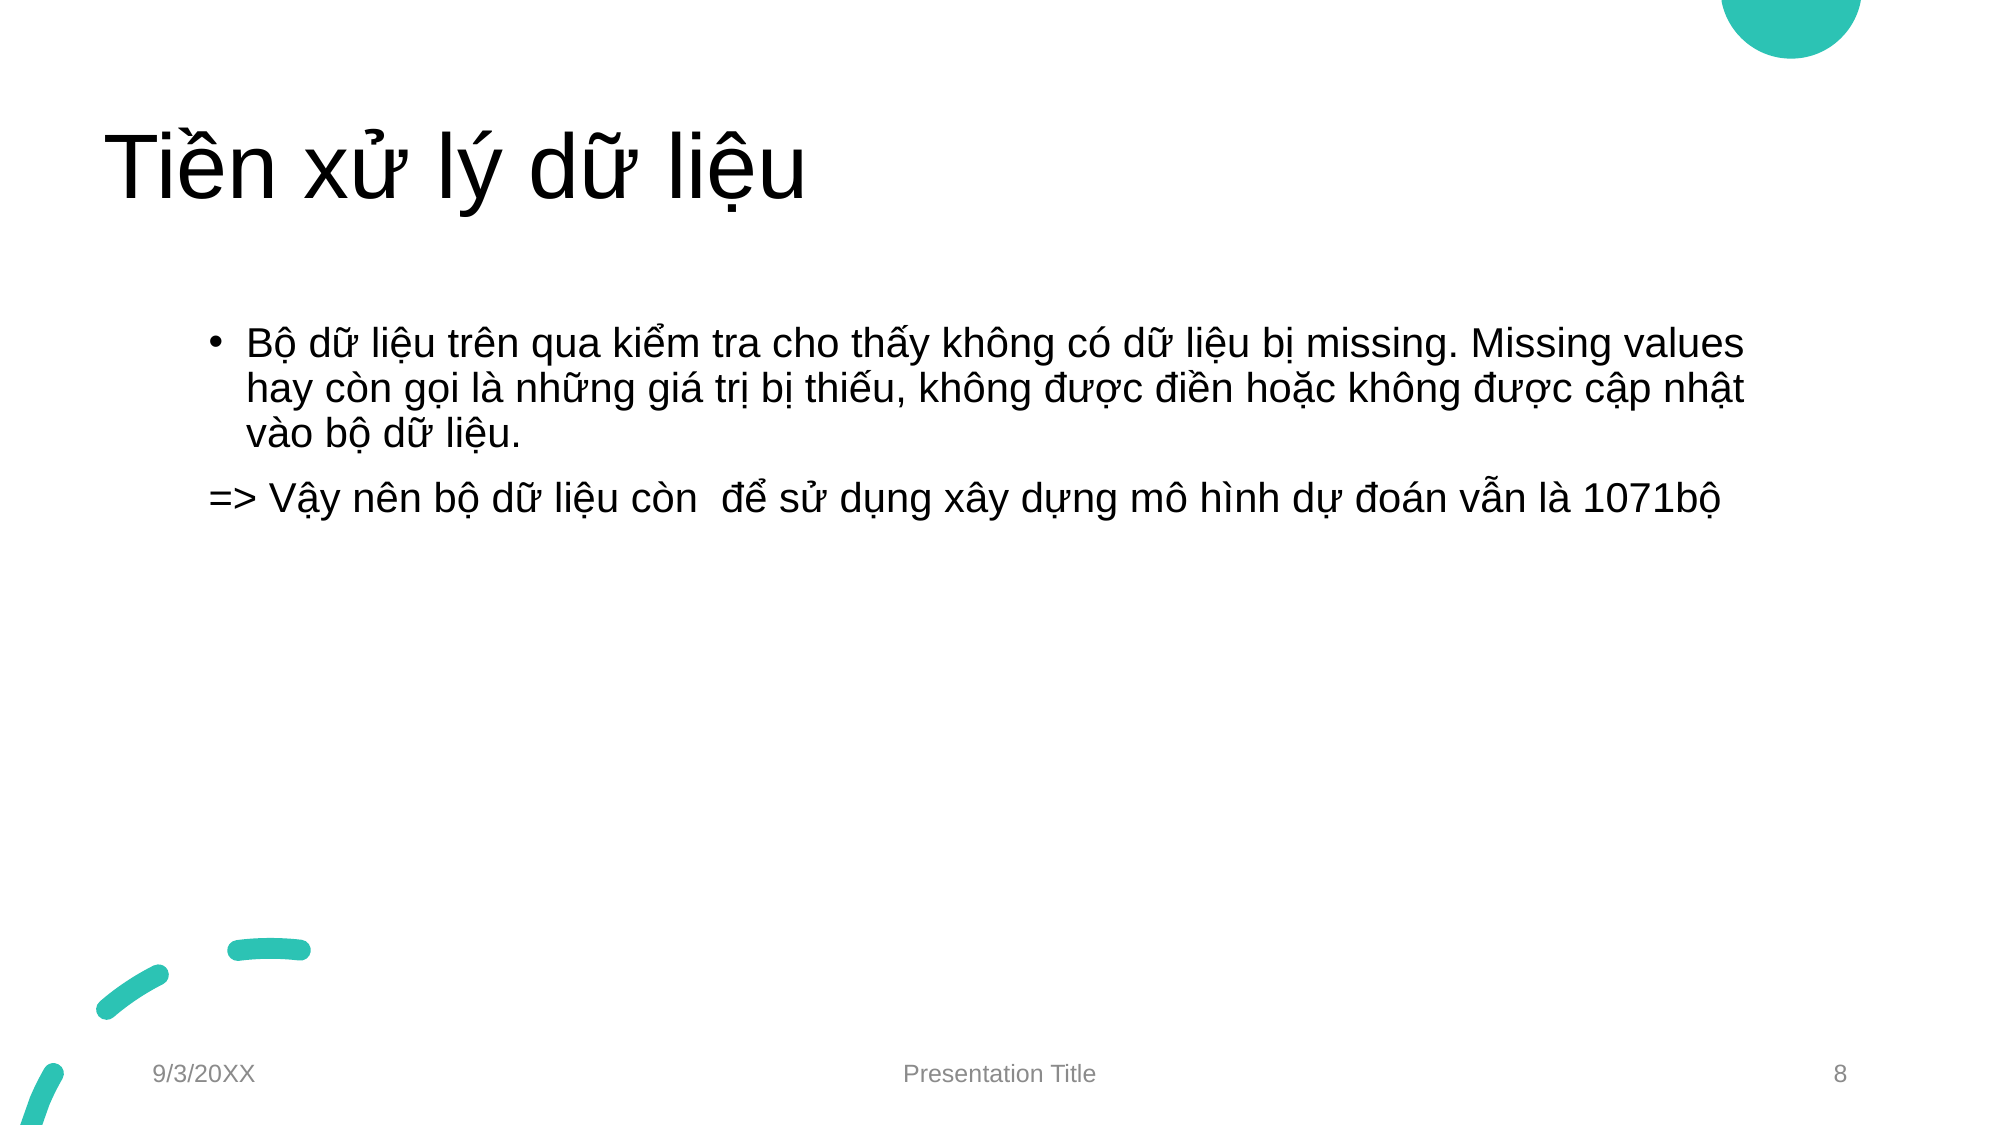

# Tiền xử lý dữ liệu
Bộ dữ liệu trên qua kiểm tra cho thấy không có dữ liệu bị missing. Missing values hay còn gọi là những giá trị bị thiếu, không được điền hoặc không được cập nhật vào bộ dữ liệu.
=> Vậy nên bộ dữ liệu còn  để sử dụng xây dựng mô hình dự đoán vẫn là 1071bộ

9/3/20XX
Presentation Title
8